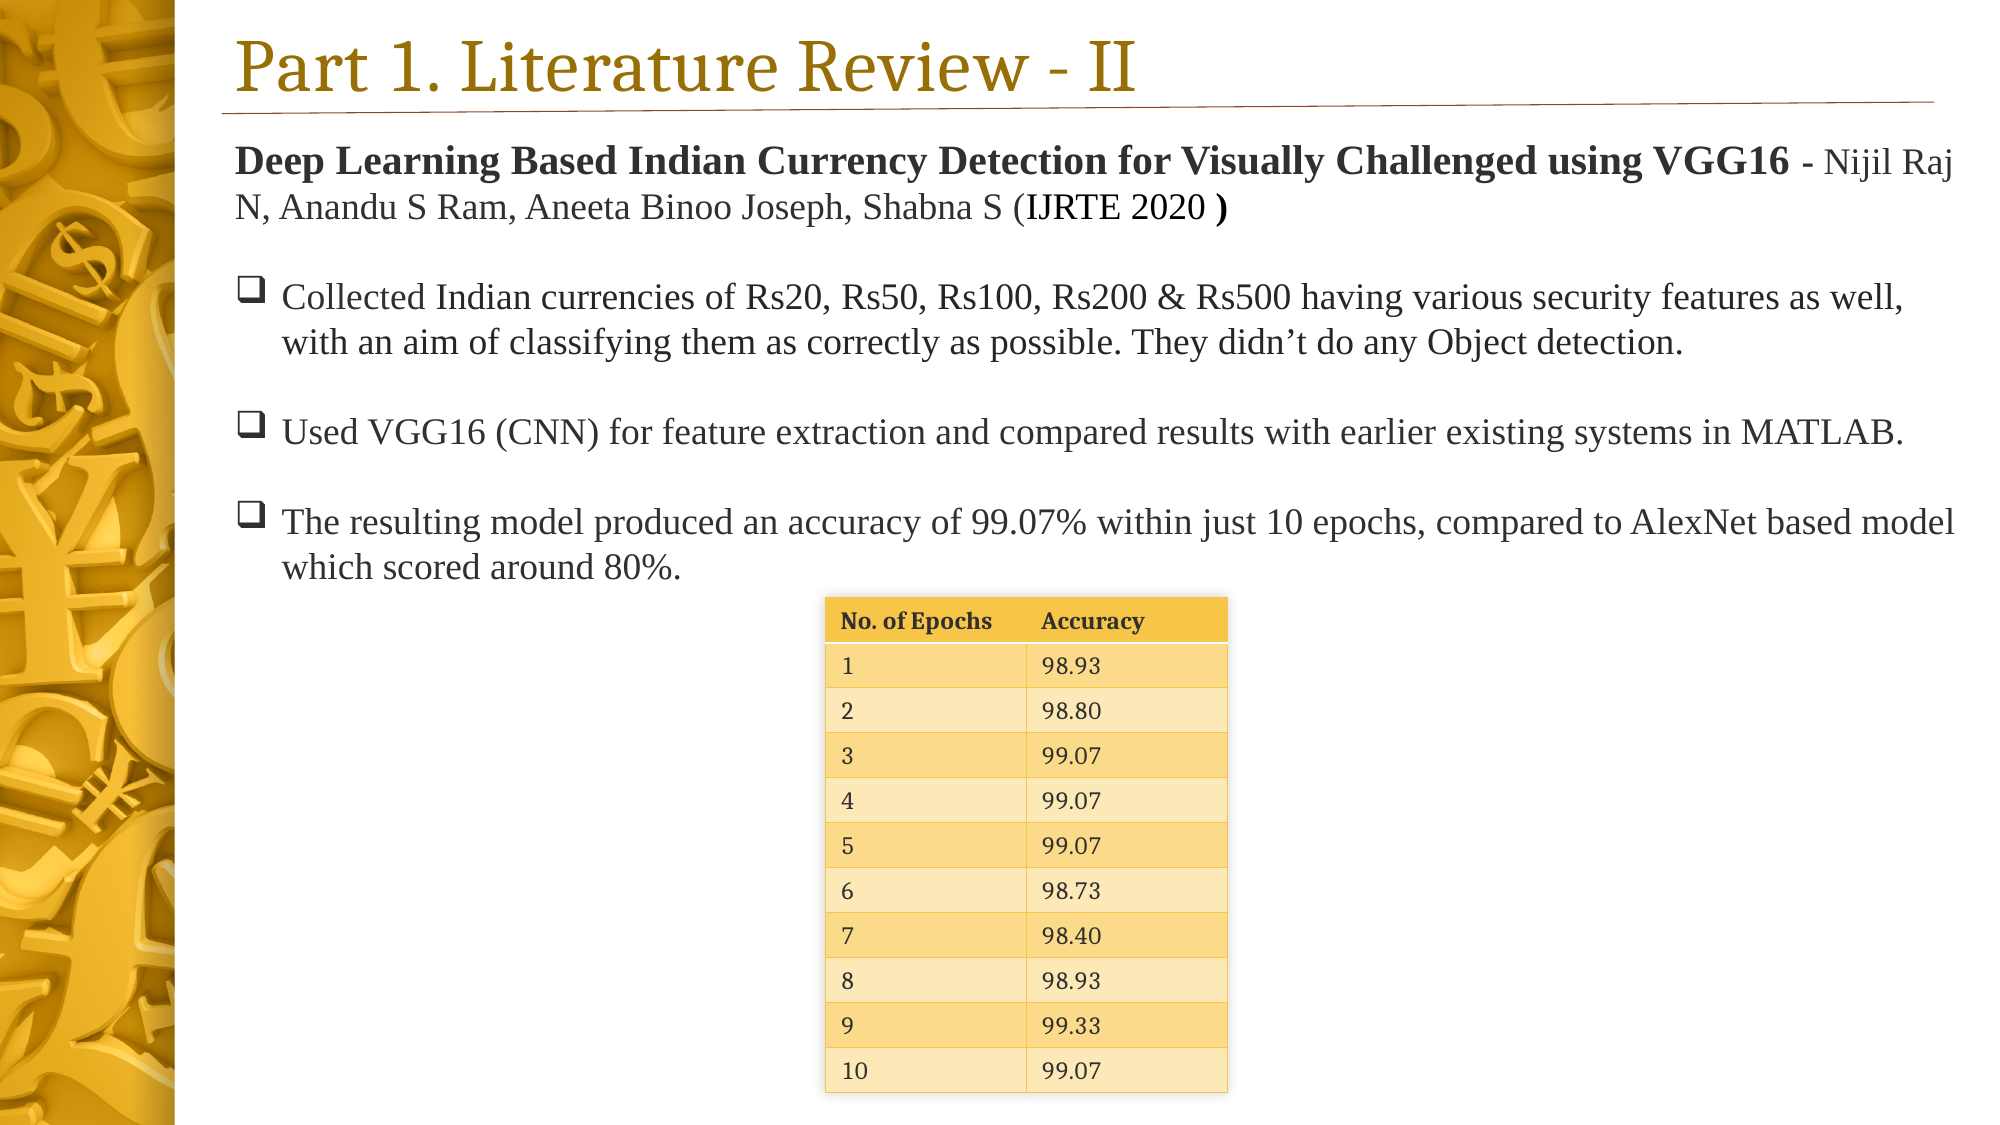

Part 1. Literature Review - II

Deep Learning Based Indian Currency Detection for Visually Challenged using VGG16 - Nijil Raj N, Anandu S Ram, Aneeta Binoo Joseph, Shabna S (IJRTE 2020 )

Collected Indian currencies of Rs20, Rs50, Rs100, Rs200 & Rs500 having various security features as well, with an aim of classifying them as correctly as possible. They didn’t do any Object detection.

Used VGG16 (CNN) for feature extraction and compared results with earlier existing systems in MATLAB.

The resulting model produced an accuracy of 99.07% within just 10 epochs, compared to AlexNet based model which scored around 80%.

| No. of Epochs | Accuracy |
| --- | --- |
| 1 | 98.93 |
| 2 | 98.80 |
| 3 | 99.07 |
| 4 | 99.07 |
| 5 | 99.07 |
| 6 | 98.73 |
| 7 | 98.40 |
| 8 | 98.93 |
| 9 | 99.33 |
| 10 | 99.07 |